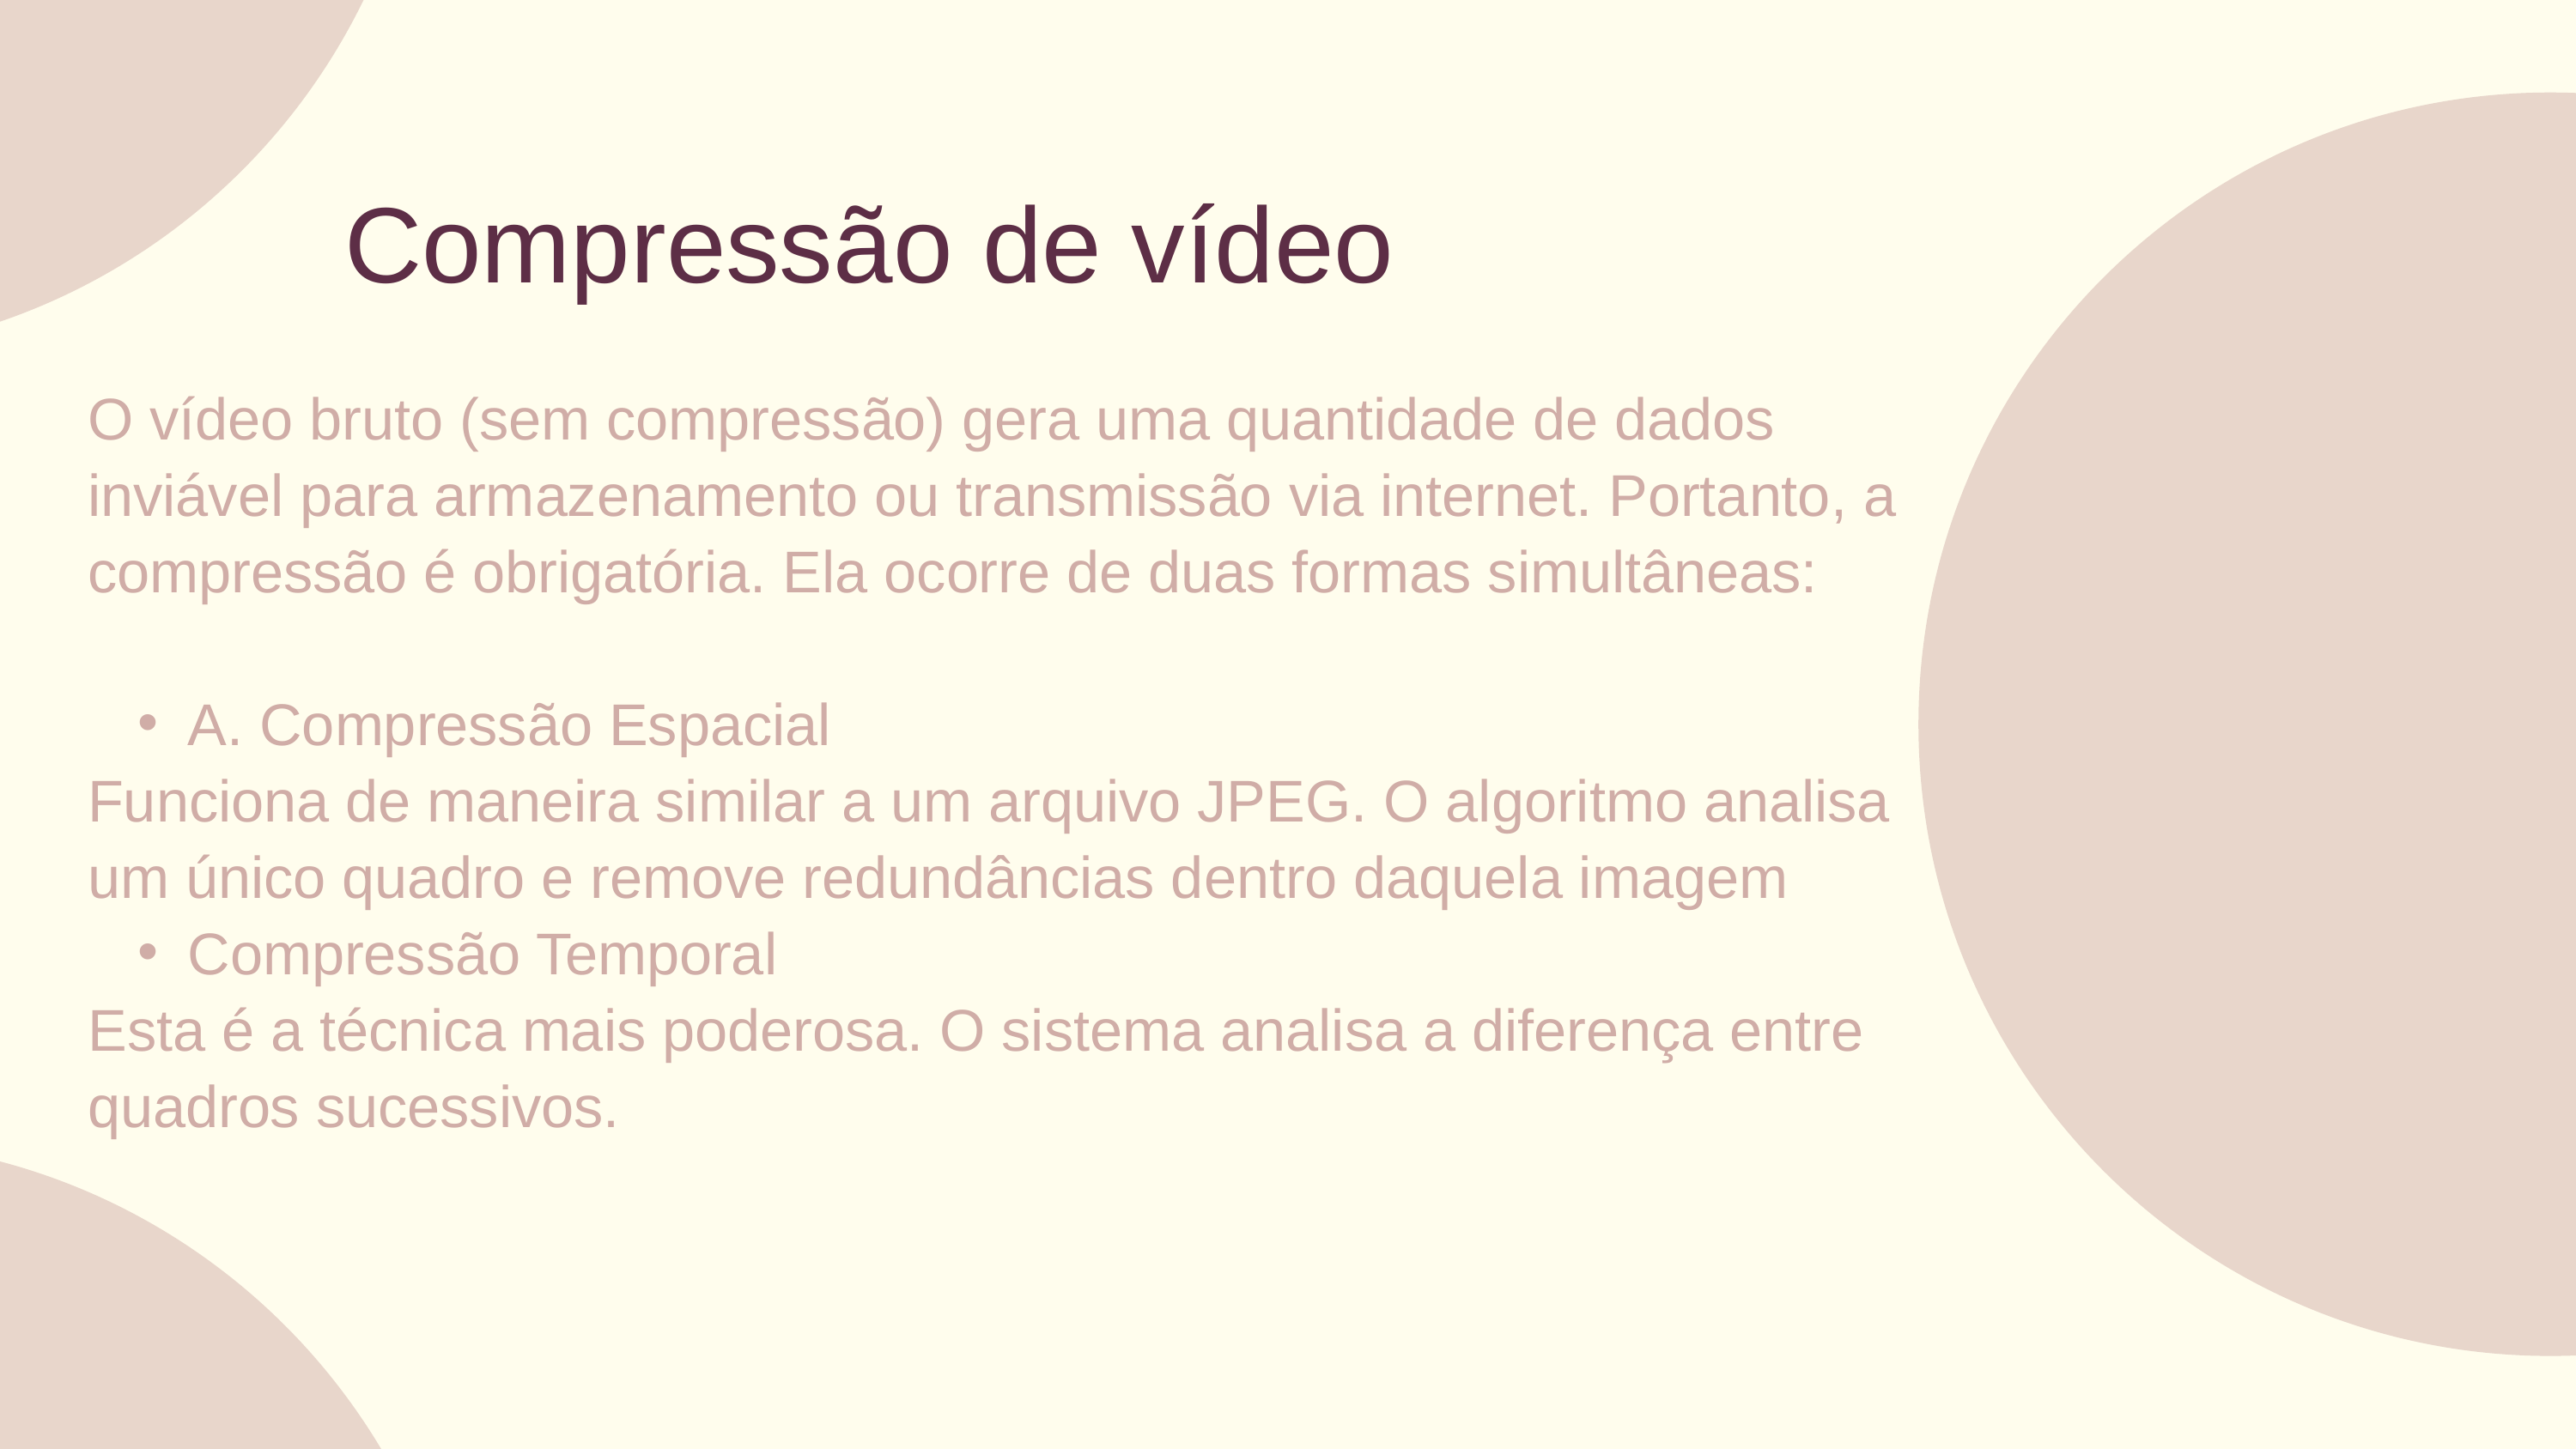

Compressão de vídeo
O vídeo bruto (sem compressão) gera uma quantidade de dados inviável para armazenamento ou transmissão via internet. Portanto, a compressão é obrigatória. Ela ocorre de duas formas simultâneas:

A. Compressão Espacial
Funciona de maneira similar a um arquivo JPEG. O algoritmo analisa um único quadro e remove redundâncias dentro daquela imagem
Compressão Temporal
Esta é a técnica mais poderosa. O sistema analisa a diferença entre quadros sucessivos.